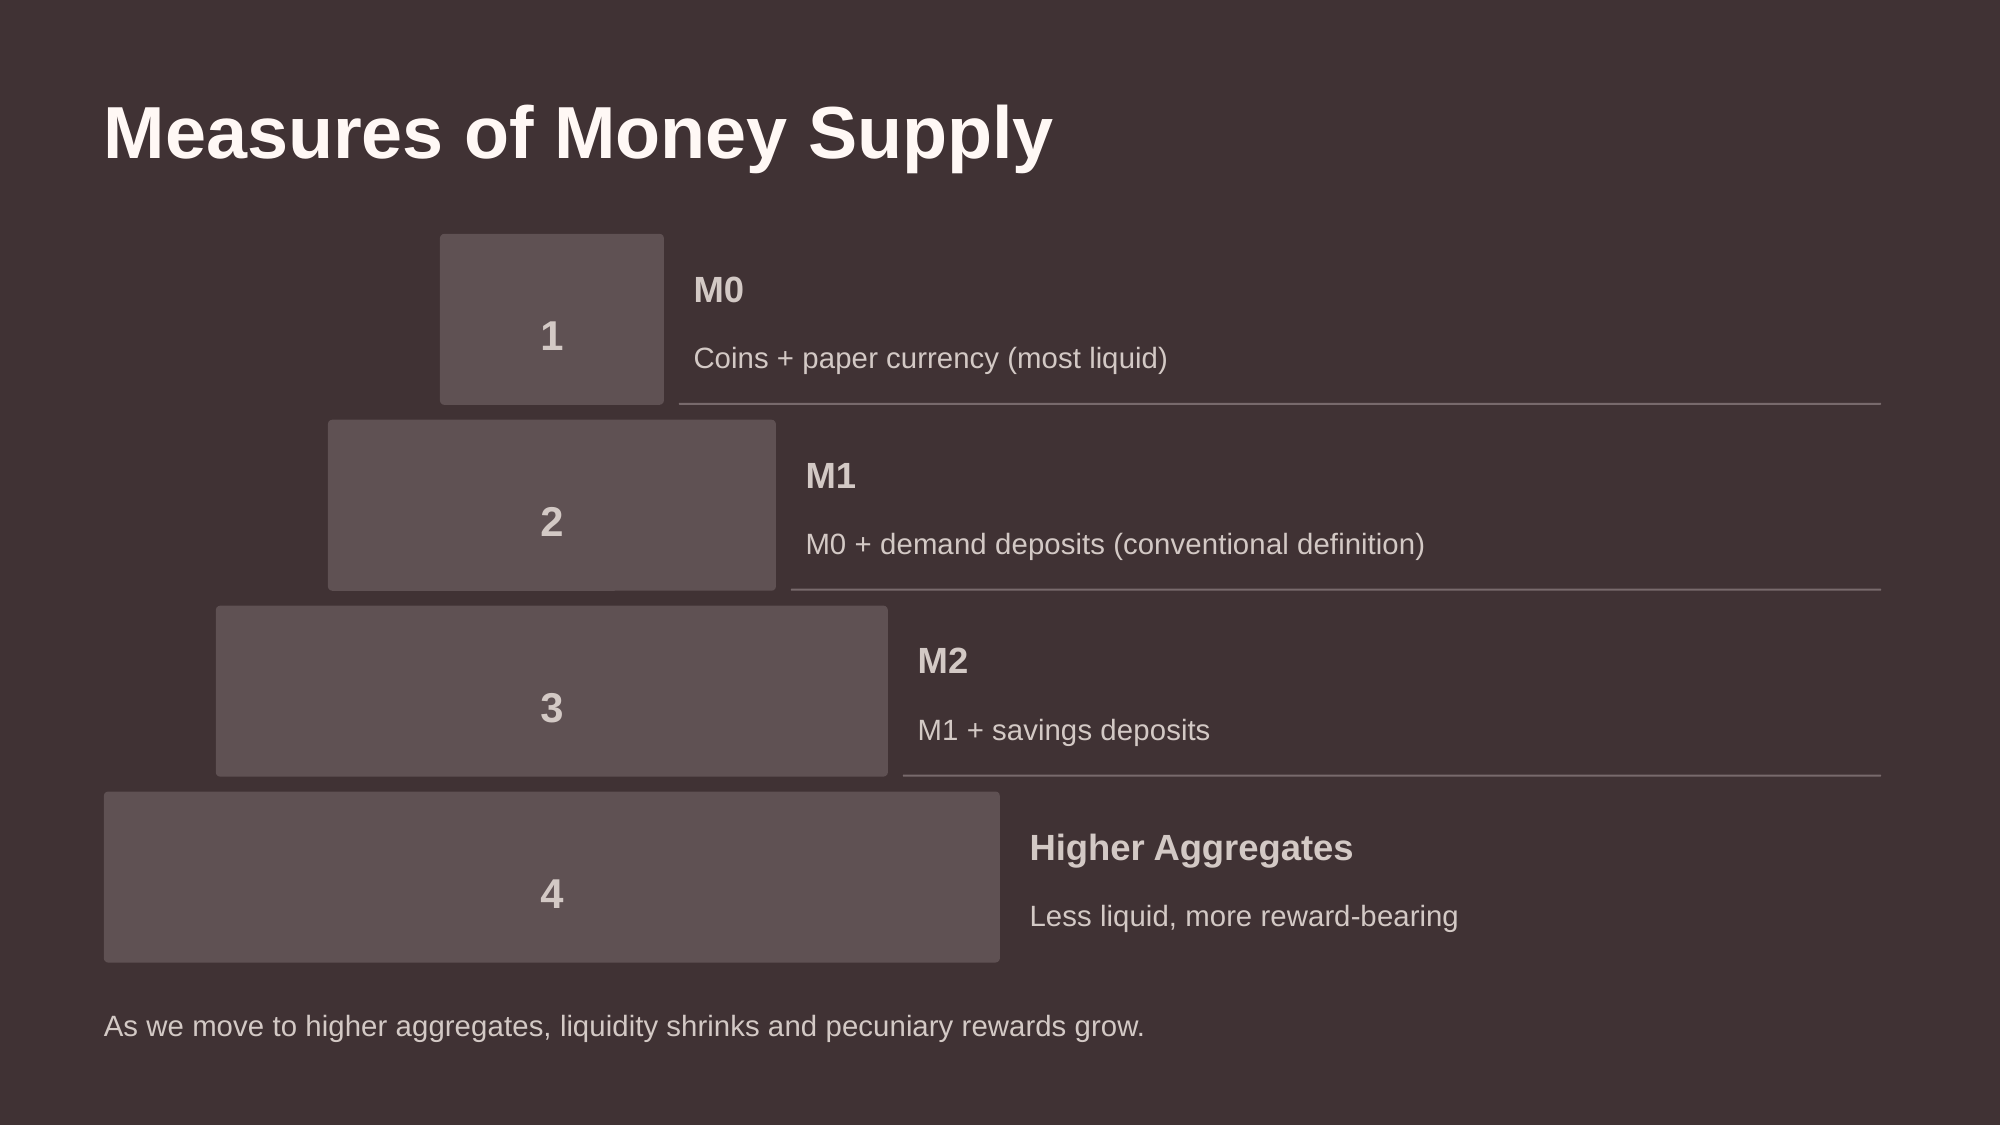

Measures of Money Supply

M0
1
Coins + paper currency (most liquid)

M1
2
M0 + demand deposits (conventional definition)

M2
3
M1 + savings deposits

Higher Aggregates
4
Less liquid, more reward-bearing
As we move to higher aggregates, liquidity shrinks and pecuniary rewards grow.